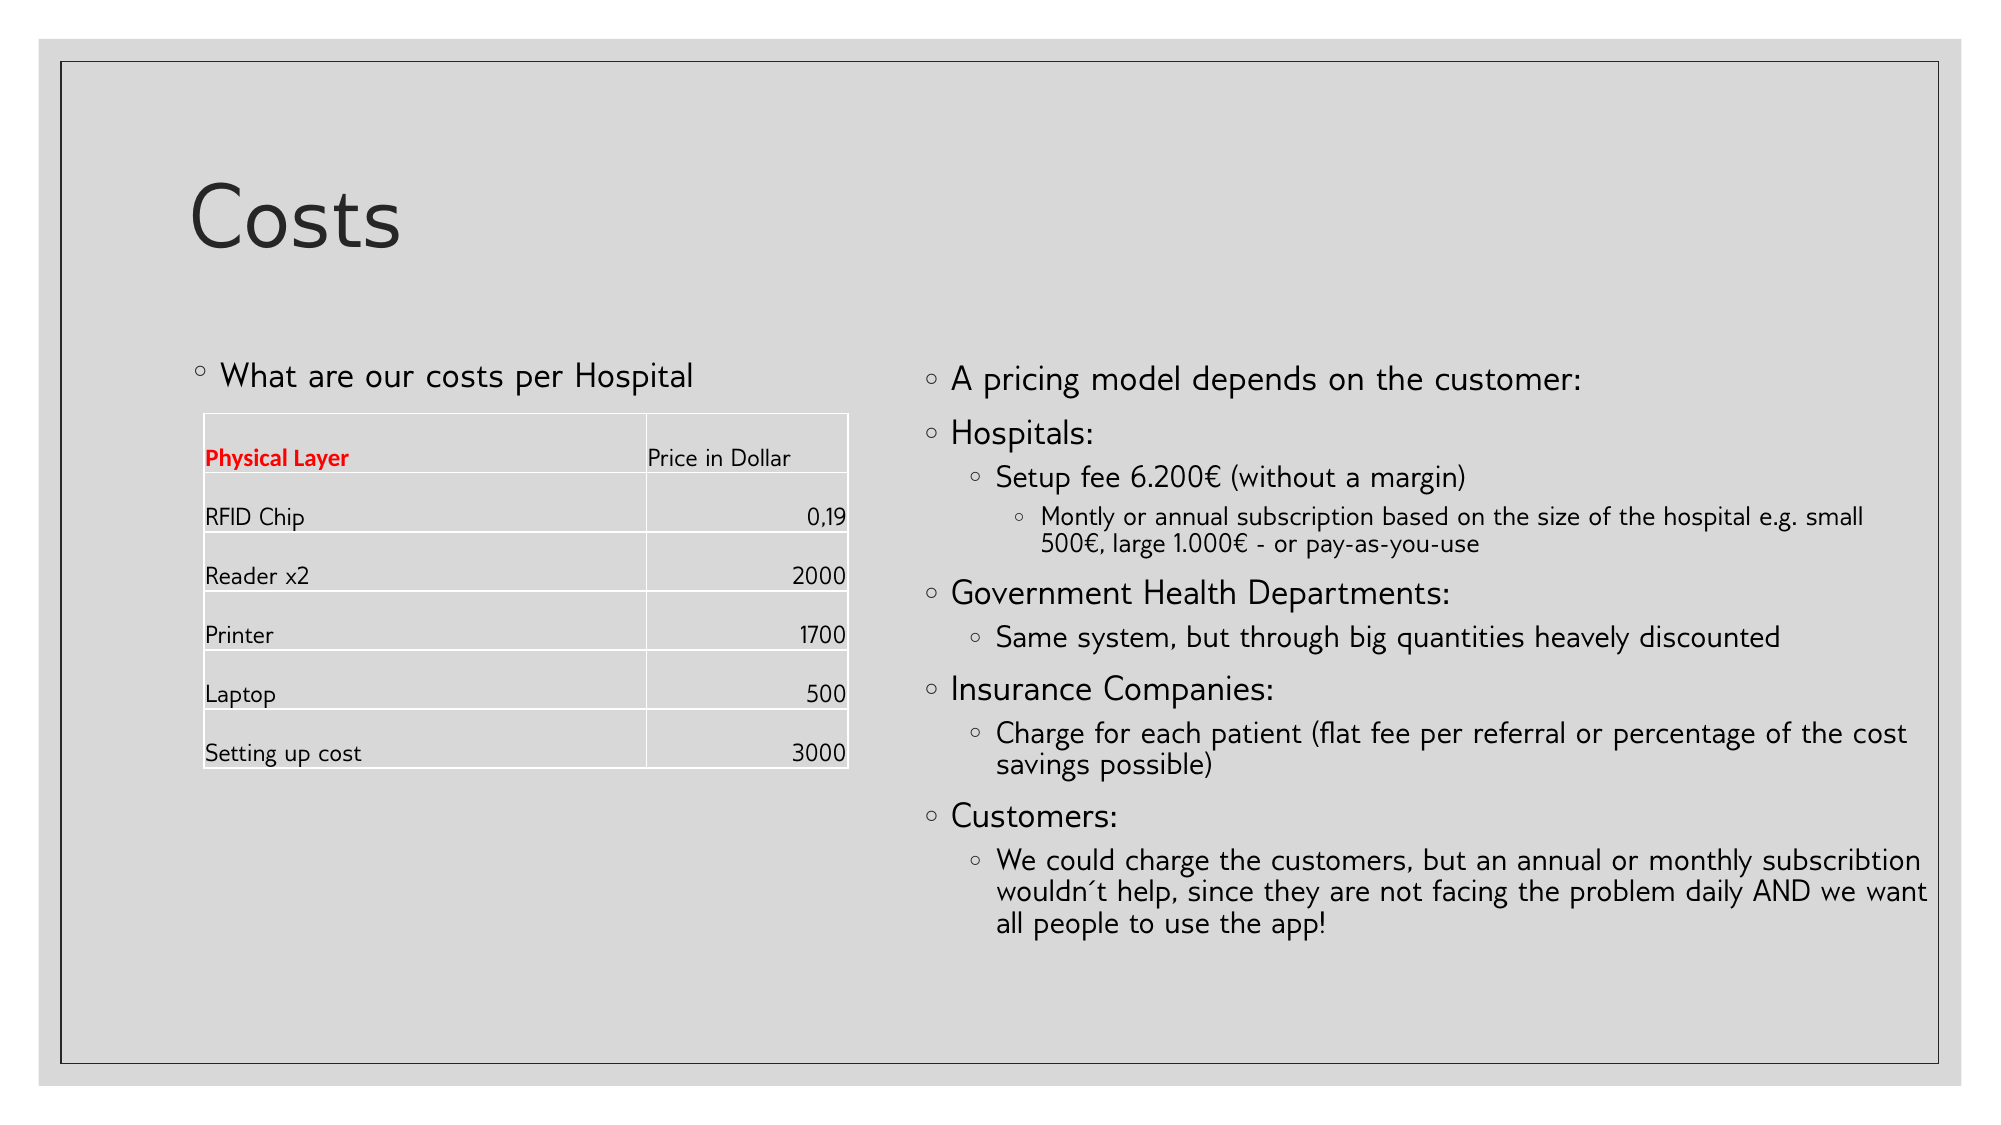

# Costs
What are our costs per Hospital

A pricing model depends on the customer:
Hospitals:
Setup fee 6.200€ (without a margin)
Montly or annual subscription based on the size of the hospital e.g. small 500€, large 1.000€ - or pay-as-you-use
Government Health Departments:
Same system, but through big quantities heavely discounted
Insurance Companies:
Charge for each patient (flat fee per referral or percentage of the cost savings possible)
Customers:
We could charge the customers, but an annual or monthly subscribtion wouldn´t help, since they are not facing the problem daily AND we want all people to use the app!

| Physical Layer | Price in Dollar |
| --- | --- |
| RFID Chip | 0,19 |
| Reader x2 | 2000 |
| Printer | 1700 |
| Laptop | 500 |
| Setting up cost | 3000 |